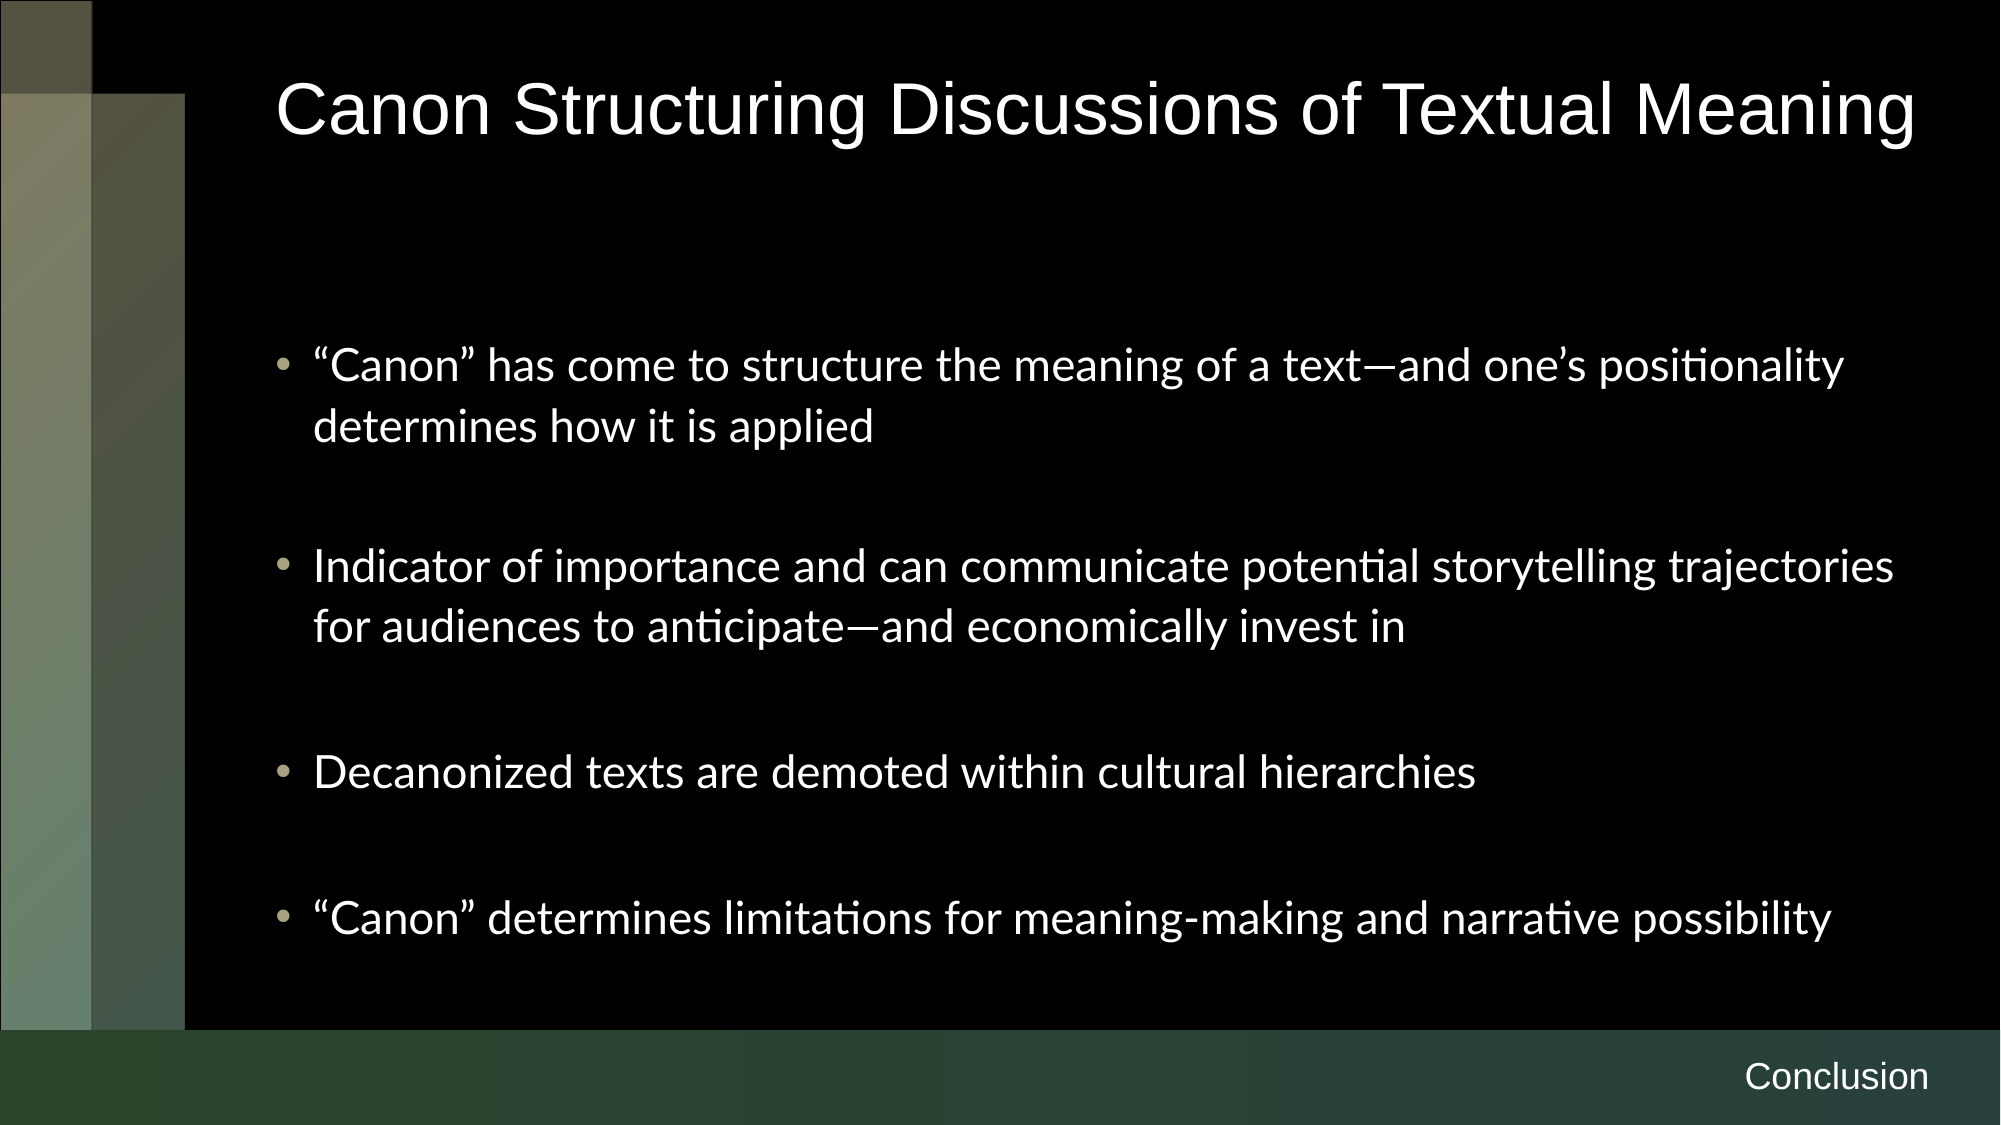

# Canon Structuring Discussions of Textual Meaning

“Canon” has come to structure the meaning of a text—and one’s positionality determines how it is applied
Indicator of importance and can communicate potential storytelling trajectories for audiences to anticipate—and economically invest in
Decanonized texts are demoted within cultural hierarchies
“Canon” determines limitations for meaning-making and narrative possibility

Conclusion